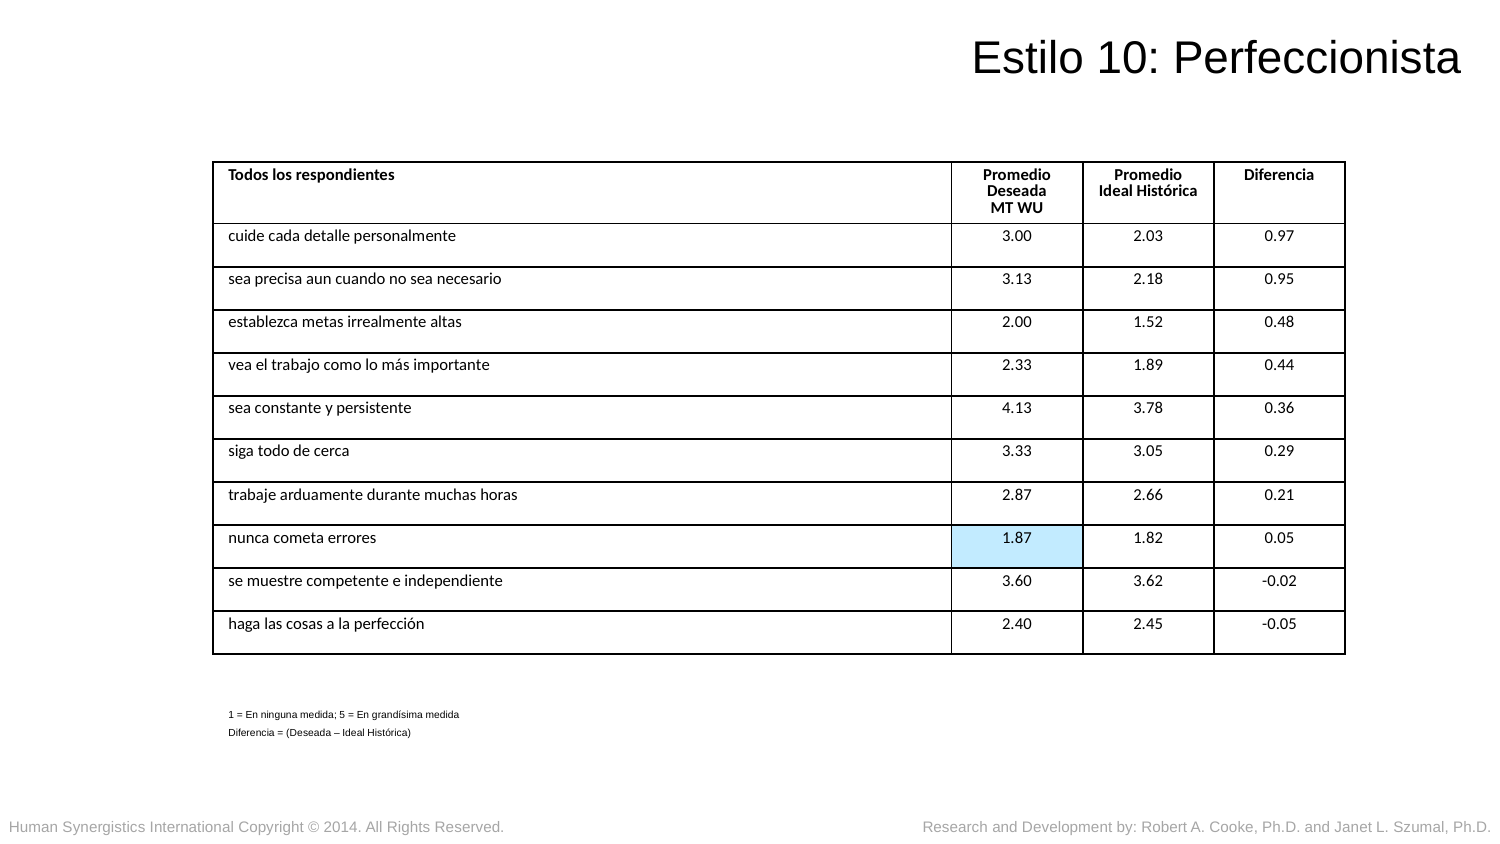

Estilo 10: Perfeccionista
| Todos los respondientes | Promedio Deseada MT WU | Promedio Ideal Histórica | Diferencia |
| --- | --- | --- | --- |
| cuide cada detalle personalmente | 3.00 | 2.03 | 0.97 |
| sea precisa aun cuando no sea necesario | 3.13 | 2.18 | 0.95 |
| establezca metas irrealmente altas | 2.00 | 1.52 | 0.48 |
| vea el trabajo como lo más importante | 2.33 | 1.89 | 0.44 |
| sea constante y persistente | 4.13 | 3.78 | 0.36 |
| siga todo de cerca | 3.33 | 3.05 | 0.29 |
| trabaje arduamente durante muchas horas | 2.87 | 2.66 | 0.21 |
| nunca cometa errores | 1.87 | 1.82 | 0.05 |
| se muestre competente e independiente | 3.60 | 3.62 | -0.02 |
| haga las cosas a la perfección | 2.40 | 2.45 | -0.05 |
| All Respondents | Current Mean | Ideal Mean | Gap Mean |
| --- | --- | --- | --- |
| cuide cada detalle personalmente | 3.00 | 2.03 | 0.97 |
| All Respondents | Current Mean | Ideal Mean | Gap Mean |
| --- | --- | --- | --- |
| cuide cada detalle personalmente | 3.00 | 2.03 | 0.97 |
| sea precisa aun cuando no sea necesario | 3.13 | 2.18 | 0.95 |
| All Respondents | Current Mean | Ideal Mean | Gap Mean |
| --- | --- | --- | --- |
| cuide cada detalle personalmente | 3.00 | 2.03 | 0.97 |
| sea precisa aun cuando no sea necesario | 3.13 | 2.18 | 0.95 |
| establezca metas irrealmente altas | 2.00 | 1.52 | 0.48 |
| All Respondents | Current Mean | Ideal Mean | Gap Mean |
| --- | --- | --- | --- |
| cuide cada detalle personalmente | 3.00 | 2.03 | 0.97 |
| sea precisa aun cuando no sea necesario | 3.13 | 2.18 | 0.95 |
| establezca metas irrealmente altas | 2.00 | 1.52 | 0.48 |
| vea el trabajo como lo más importante | 2.33 | 1.89 | 0.44 |
| All Respondents | Current Mean | Ideal Mean | Gap Mean |
| --- | --- | --- | --- |
| cuide cada detalle personalmente | 3.00 | 2.03 | 0.97 |
| sea precisa aun cuando no sea necesario | 3.13 | 2.18 | 0.95 |
| establezca metas irrealmente altas | 2.00 | 1.52 | 0.48 |
| vea el trabajo como lo más importante | 2.33 | 1.89 | 0.44 |
| sea constante y persistente | 4.13 | 3.78 | 0.36 |
| All Respondents | Current Mean | Ideal Mean | Gap Mean |
| --- | --- | --- | --- |
| cuide cada detalle personalmente | 3.00 | 2.03 | 0.97 |
| sea precisa aun cuando no sea necesario | 3.13 | 2.18 | 0.95 |
| establezca metas irrealmente altas | 2.00 | 1.52 | 0.48 |
| vea el trabajo como lo más importante | 2.33 | 1.89 | 0.44 |
| sea constante y persistente | 4.13 | 3.78 | 0.36 |
| siga todo de cerca | 3.33 | 3.05 | 0.29 |
| All Respondents | Current Mean | Ideal Mean | Gap Mean |
| --- | --- | --- | --- |
| cuide cada detalle personalmente | 3.00 | 2.03 | 0.97 |
| sea precisa aun cuando no sea necesario | 3.13 | 2.18 | 0.95 |
| establezca metas irrealmente altas | 2.00 | 1.52 | 0.48 |
| vea el trabajo como lo más importante | 2.33 | 1.89 | 0.44 |
| sea constante y persistente | 4.13 | 3.78 | 0.36 |
| siga todo de cerca | 3.33 | 3.05 | 0.29 |
| trabaje arduamente durante muchas horas | 2.87 | 2.66 | 0.21 |
| All Respondents | Current Mean | Ideal Mean | Gap Mean |
| --- | --- | --- | --- |
| cuide cada detalle personalmente | 3.00 | 2.03 | 0.97 |
| sea precisa aun cuando no sea necesario | 3.13 | 2.18 | 0.95 |
| establezca metas irrealmente altas | 2.00 | 1.52 | 0.48 |
| vea el trabajo como lo más importante | 2.33 | 1.89 | 0.44 |
| sea constante y persistente | 4.13 | 3.78 | 0.36 |
| siga todo de cerca | 3.33 | 3.05 | 0.29 |
| trabaje arduamente durante muchas horas | 2.87 | 2.66 | 0.21 |
| nunca cometa errores | 1.87 | 1.82 | 0.05 |
| All Respondents | Current Mean | Ideal Mean | Gap Mean |
| --- | --- | --- | --- |
| cuide cada detalle personalmente | 3.00 | 2.03 | 0.97 |
| sea precisa aun cuando no sea necesario | 3.13 | 2.18 | 0.95 |
| establezca metas irrealmente altas | 2.00 | 1.52 | 0.48 |
| vea el trabajo como lo más importante | 2.33 | 1.89 | 0.44 |
| sea constante y persistente | 4.13 | 3.78 | 0.36 |
| siga todo de cerca | 3.33 | 3.05 | 0.29 |
| trabaje arduamente durante muchas horas | 2.87 | 2.66 | 0.21 |
| nunca cometa errores | 1.87 | 1.82 | 0.05 |
| se muestre competente e independiente | 3.60 | 3.62 | -0.02 |
1 = En ninguna medida; 5 = En grandísima medida
Diferencia = (Deseada – Ideal Histórica)
Human Synergistics International Copyright © 2014. All Rights Reserved.
Research and Development by: Robert A. Cooke, Ph.D. and Janet L. Szumal, Ph.D.